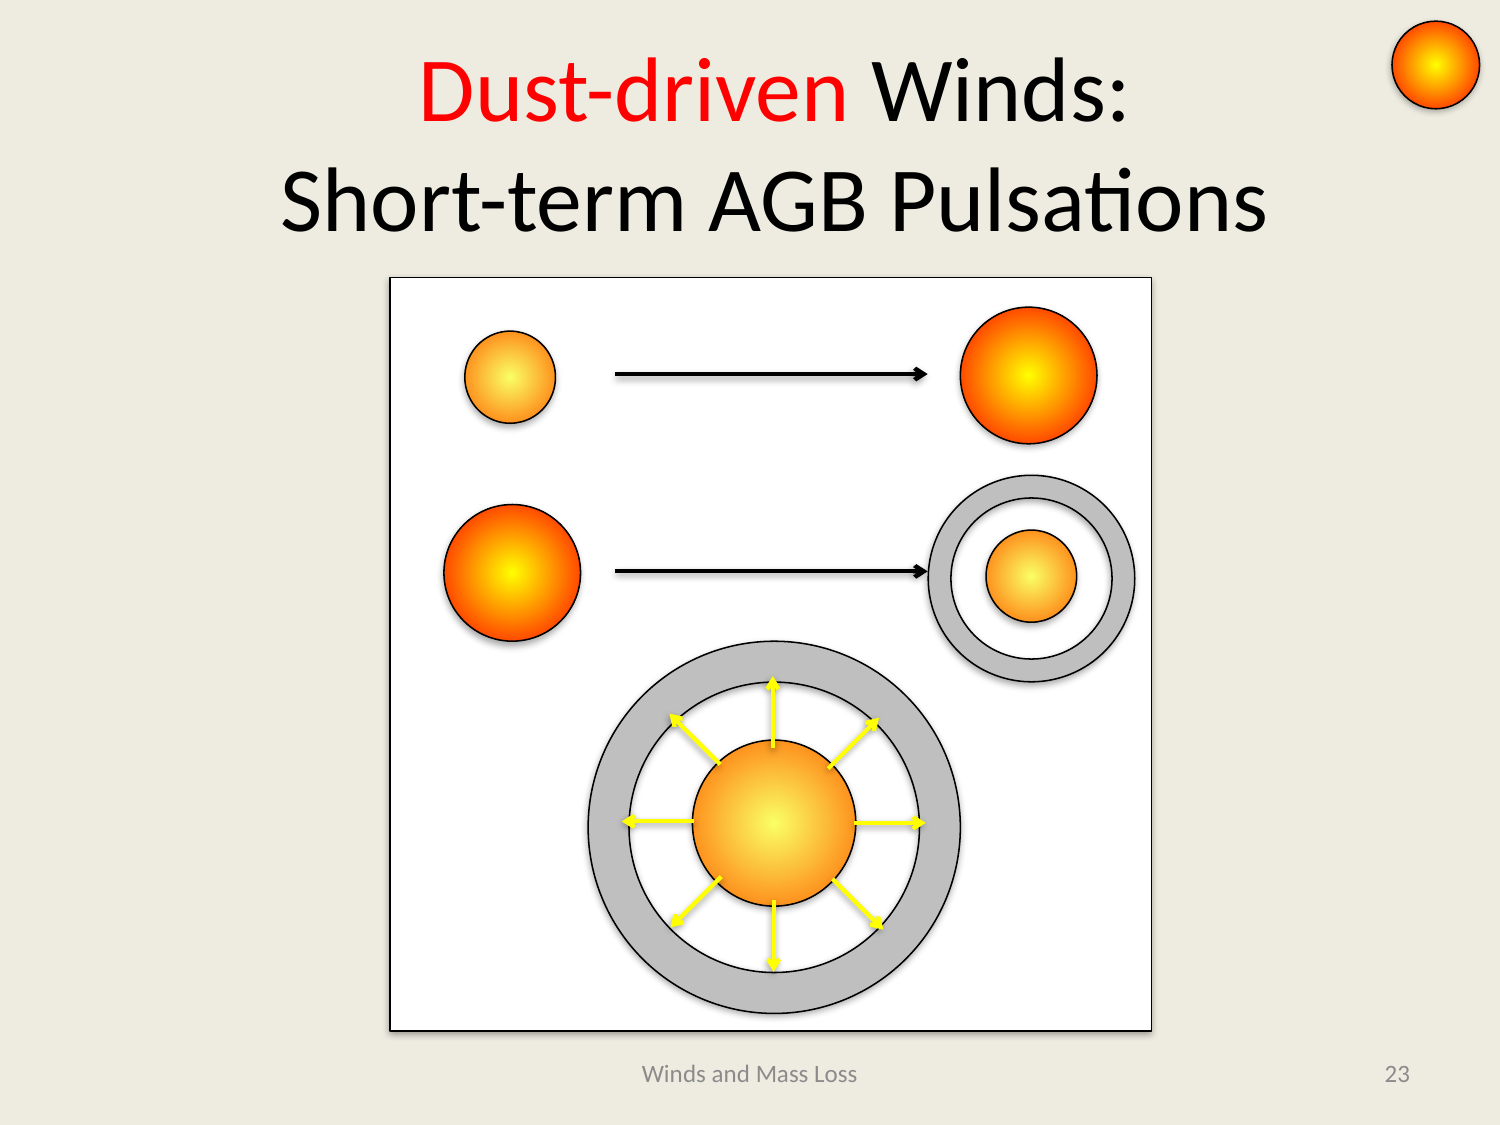

Dust-driven Winds:
Short-term AGB Pulsations

Winds and Mass Loss
23